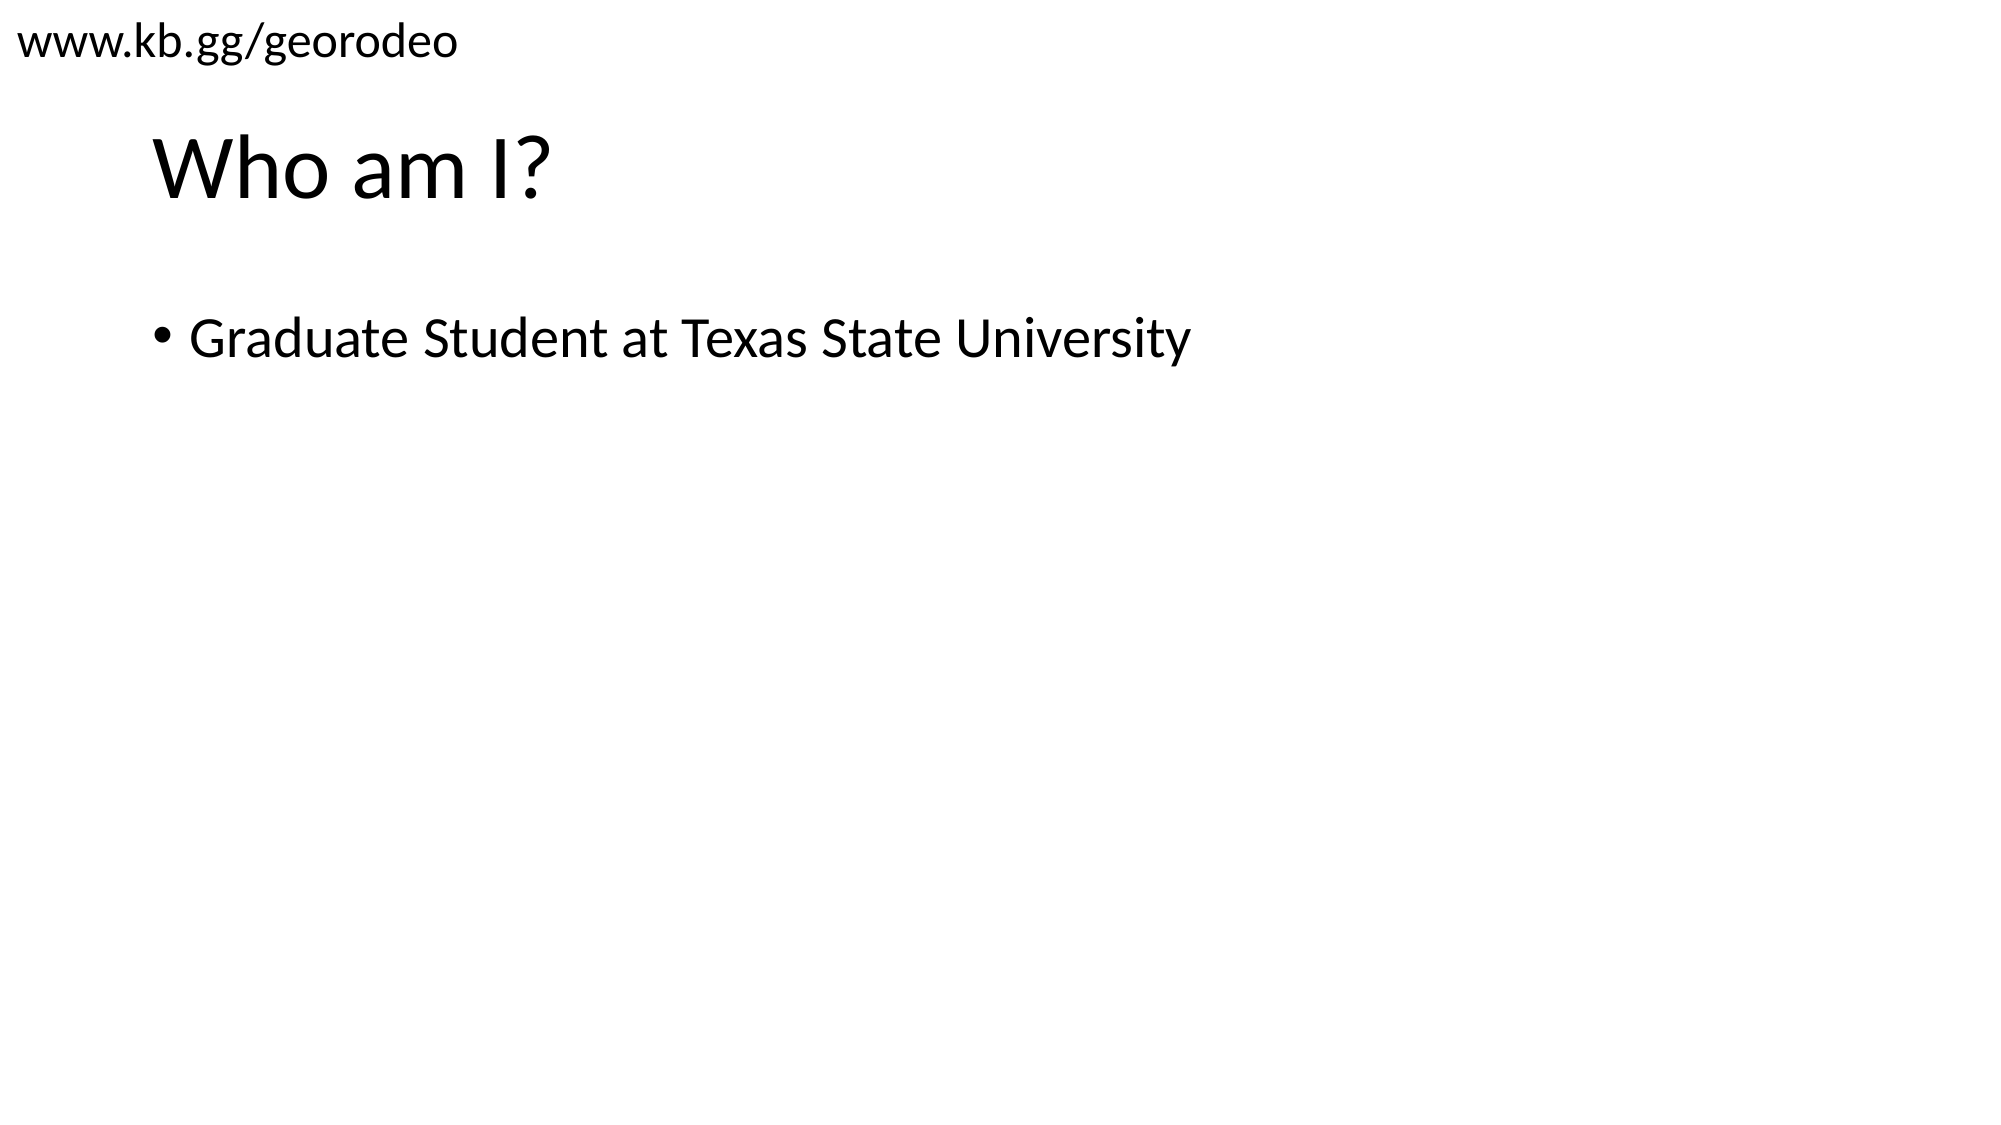

www.kb.gg/georodeo
# Who am I?
Graduate Student at Texas State University